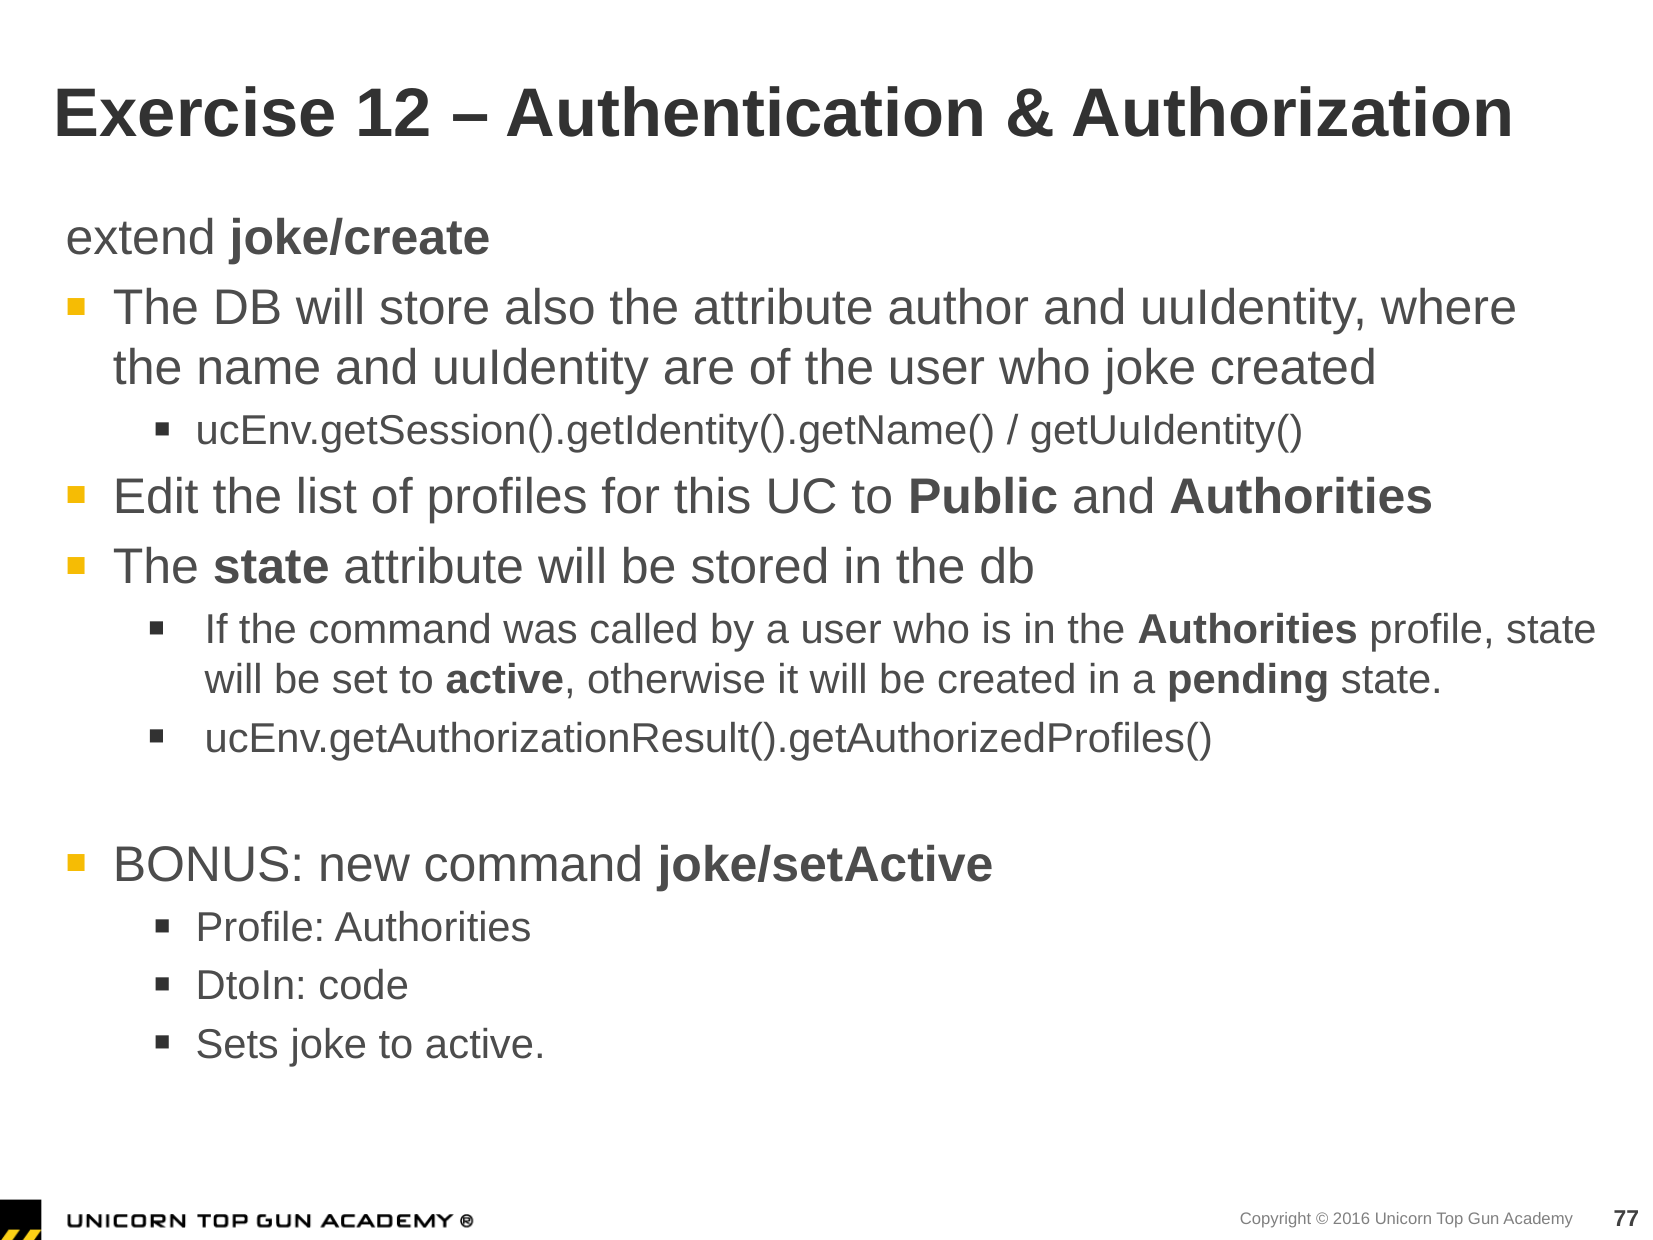

# Exercise 12 – Authentication & Authorization
extend joke/create
The DB will store also the attribute author and uuIdentity, where the name and uuIdentity are of the user who joke created
ucEnv.getSession().getIdentity().getName() / getUuIdentity()
Edit the list of profiles for this UC to Public and Authorities
The state attribute will be stored in the db
If the command was called by a user who is in the Authorities profile, state will be set to active, otherwise it will be created in a pending state.
ucEnv.getAuthorizationResult().getAuthorizedProfiles()

BONUS: new command joke/setActive
Profile: Authorities
DtoIn: code
Sets joke to active.
77
Copyright © 2016 Unicorn Top Gun Academy